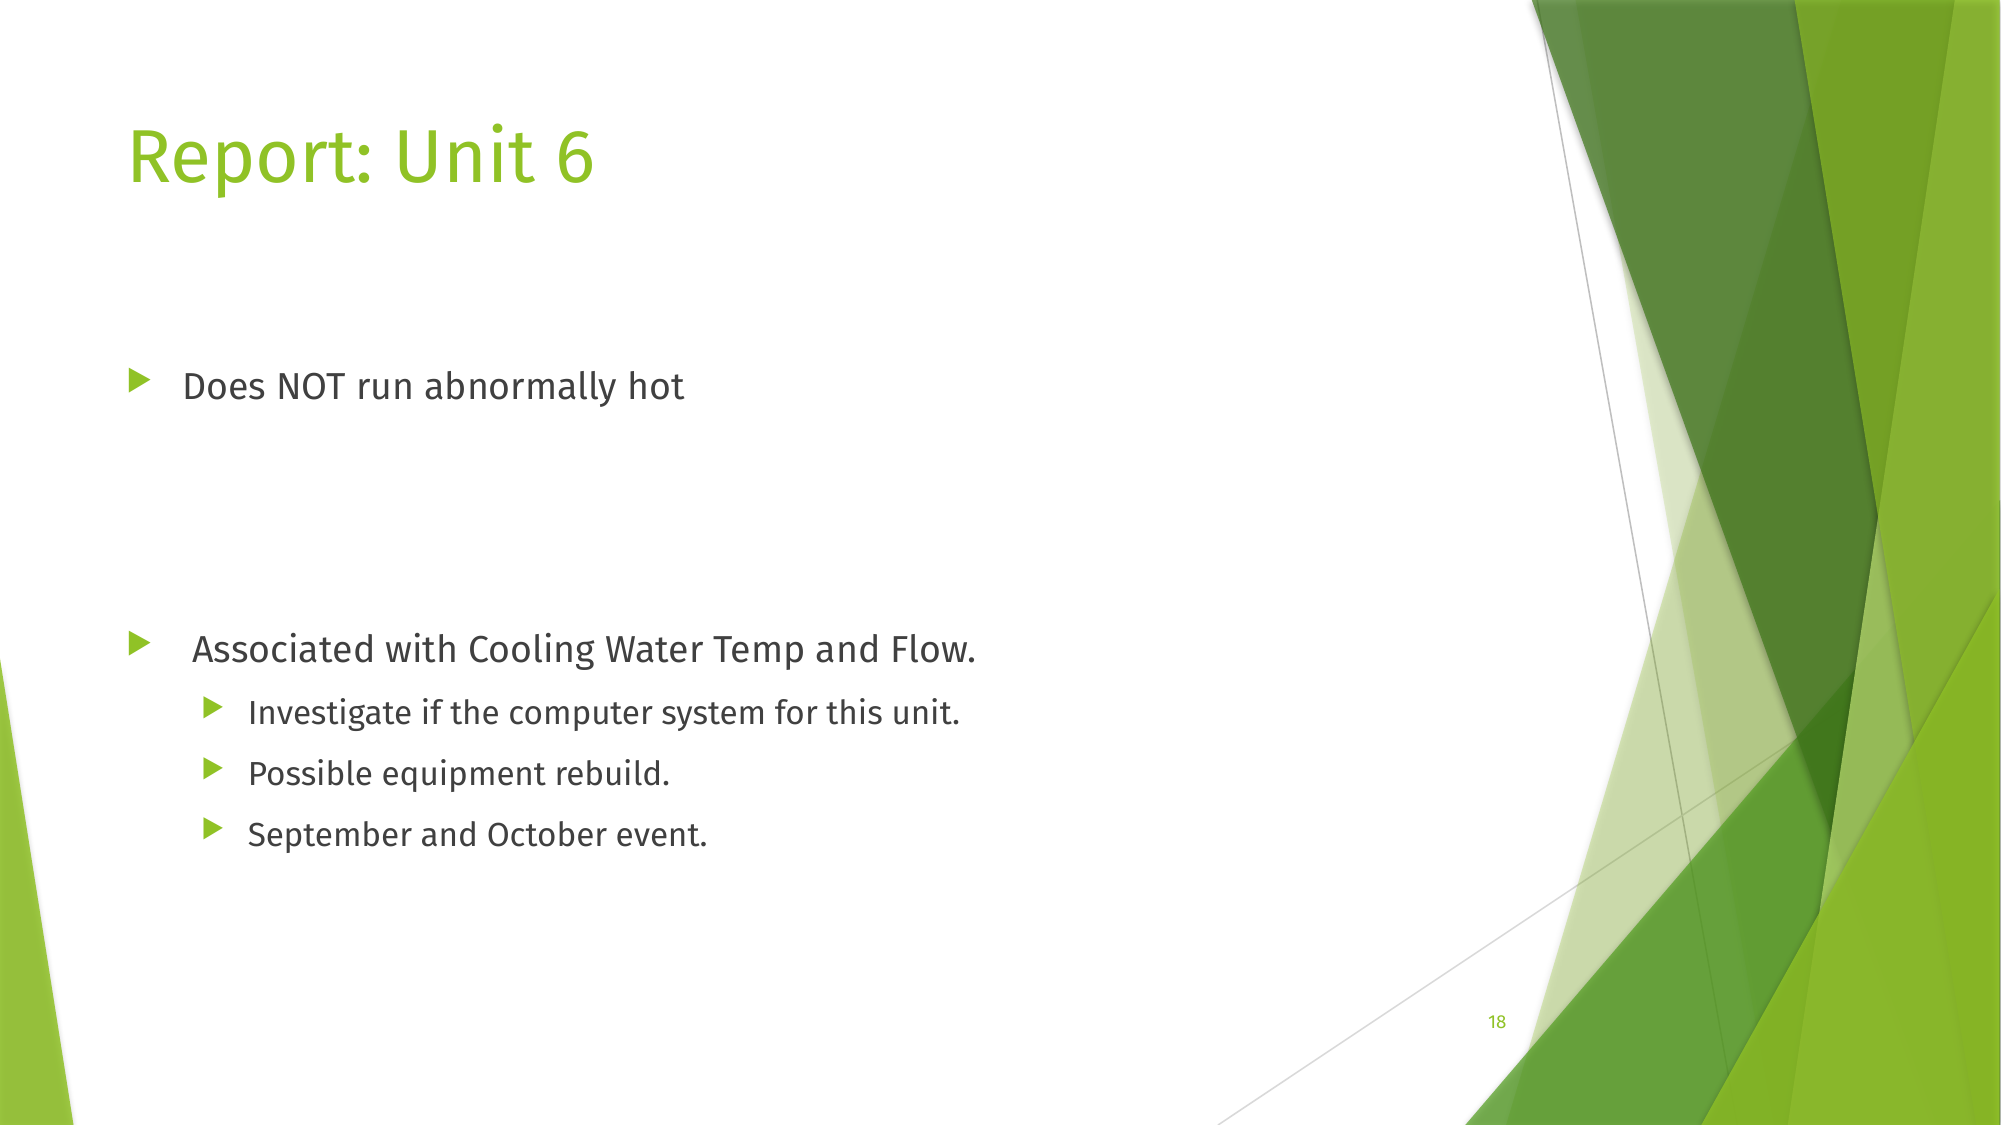

# Report: Unit 6
Does NOT run abnormally hot

 Associated with Cooling Water Temp and Flow.
Investigate if the computer system for this unit.
Possible equipment rebuild.
September and October event.
18